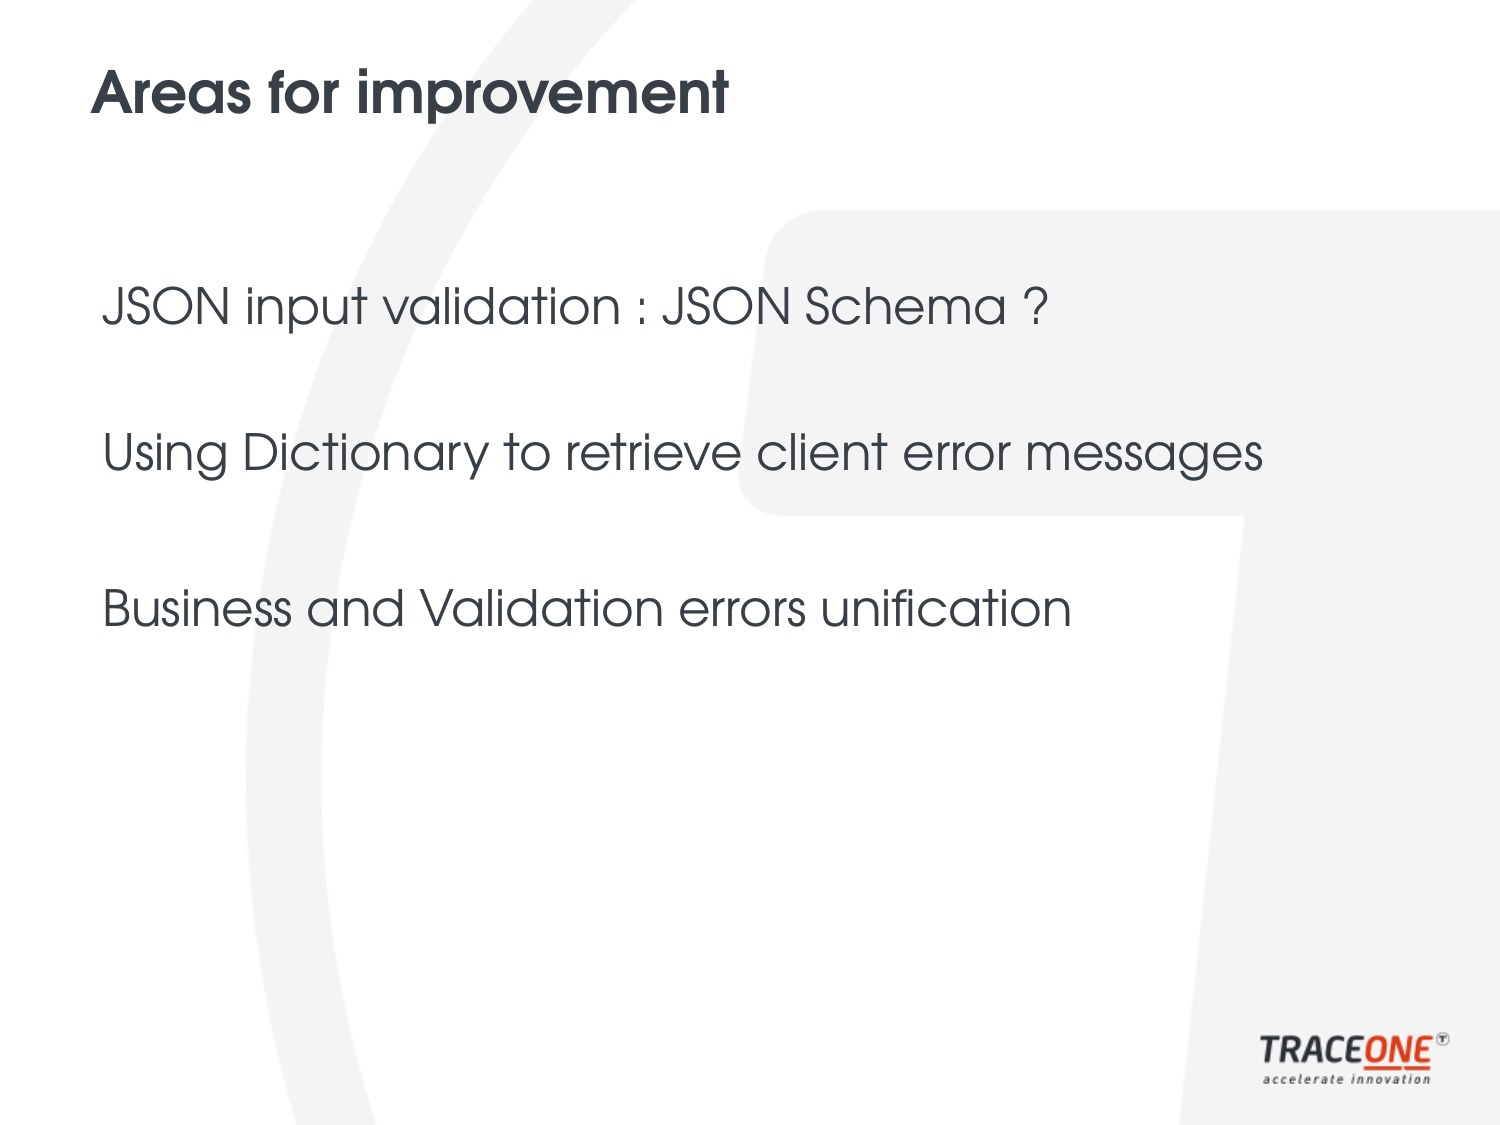

# Areas for improvement
JSON input validation : JSON Schema ?
Using Dictionary to retrieve client error messages
Business and Validation errors unification